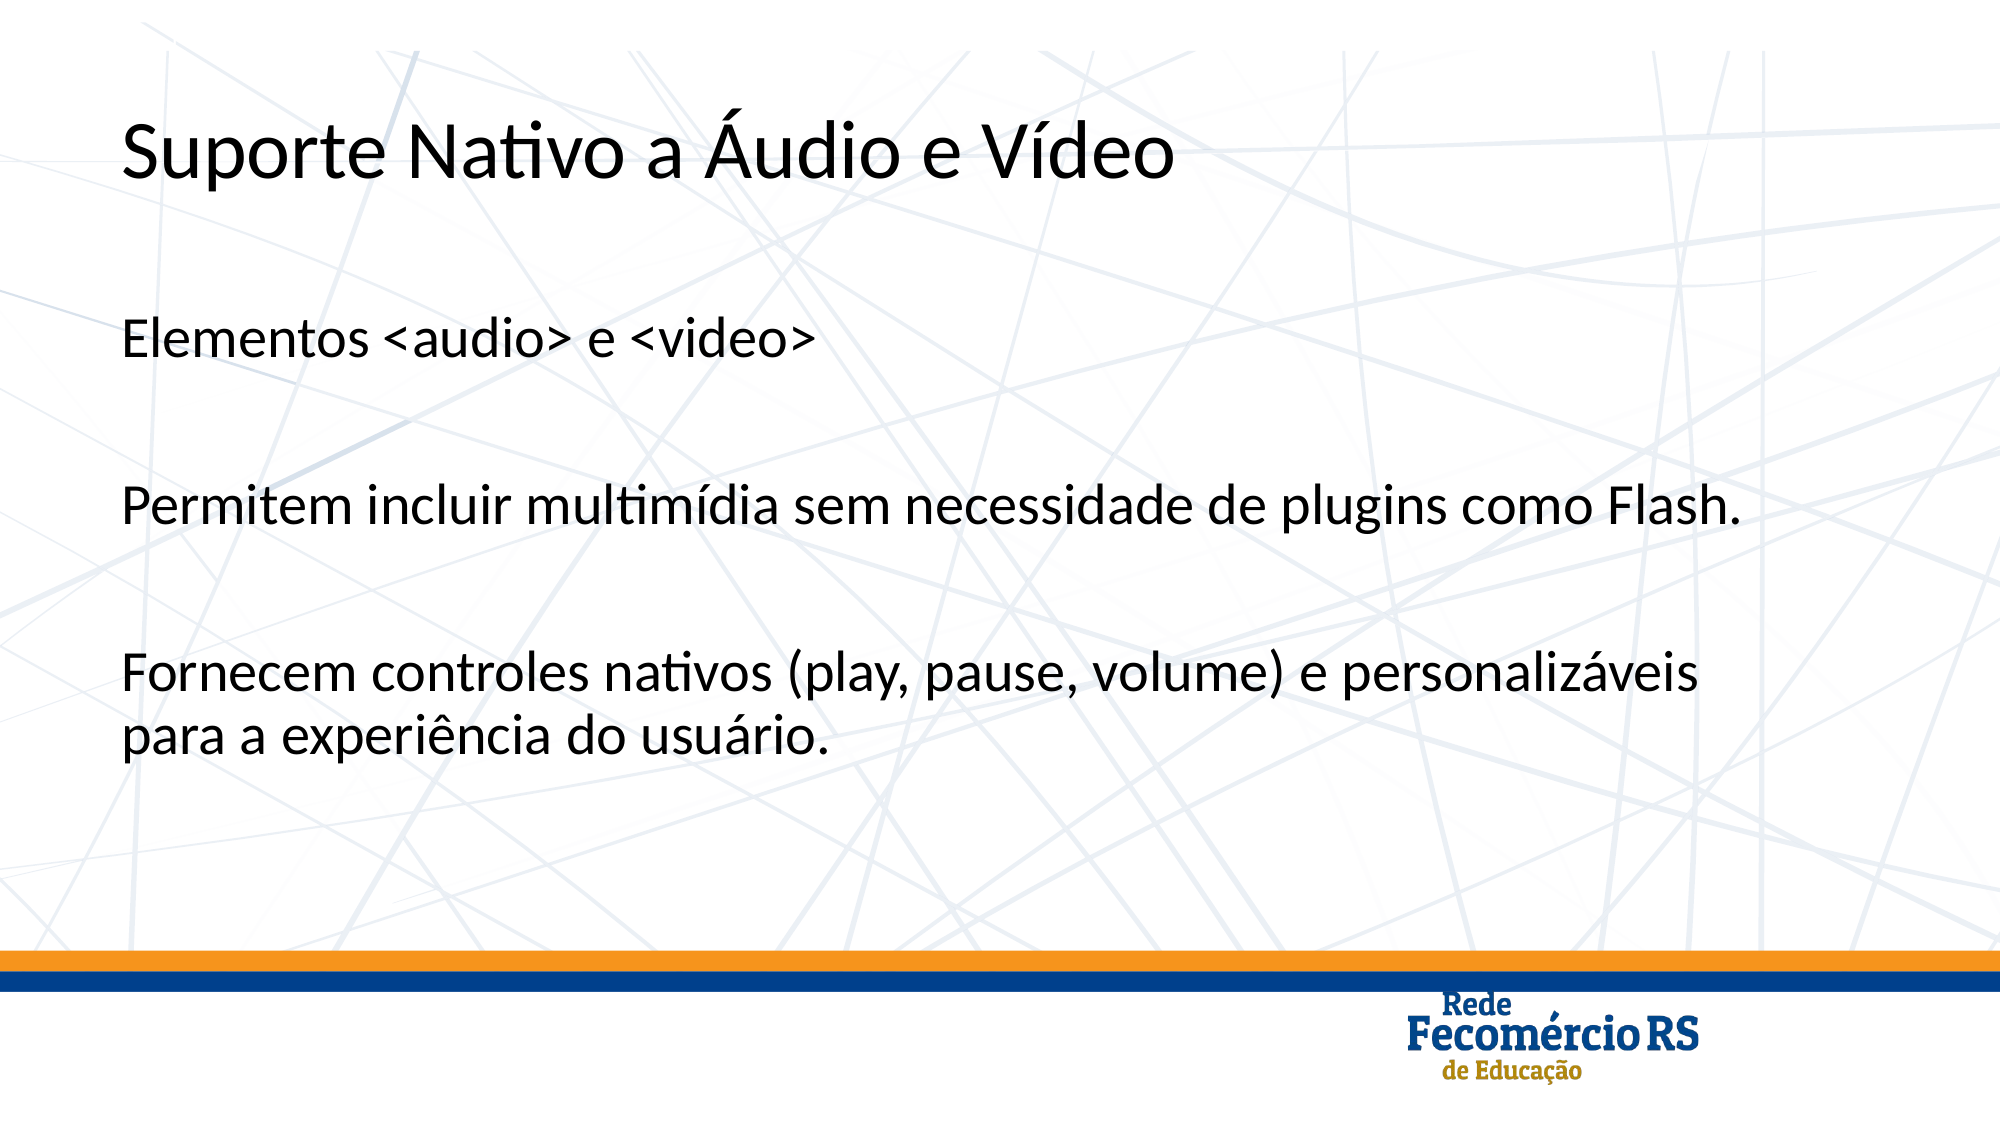

# Suporte Nativo a Áudio e Vídeo
Elementos <audio> e <video>

Permitem incluir multimídia sem necessidade de plugins como Flash.

Fornecem controles nativos (play, pause, volume) e personalizáveis para a experiência do usuário.